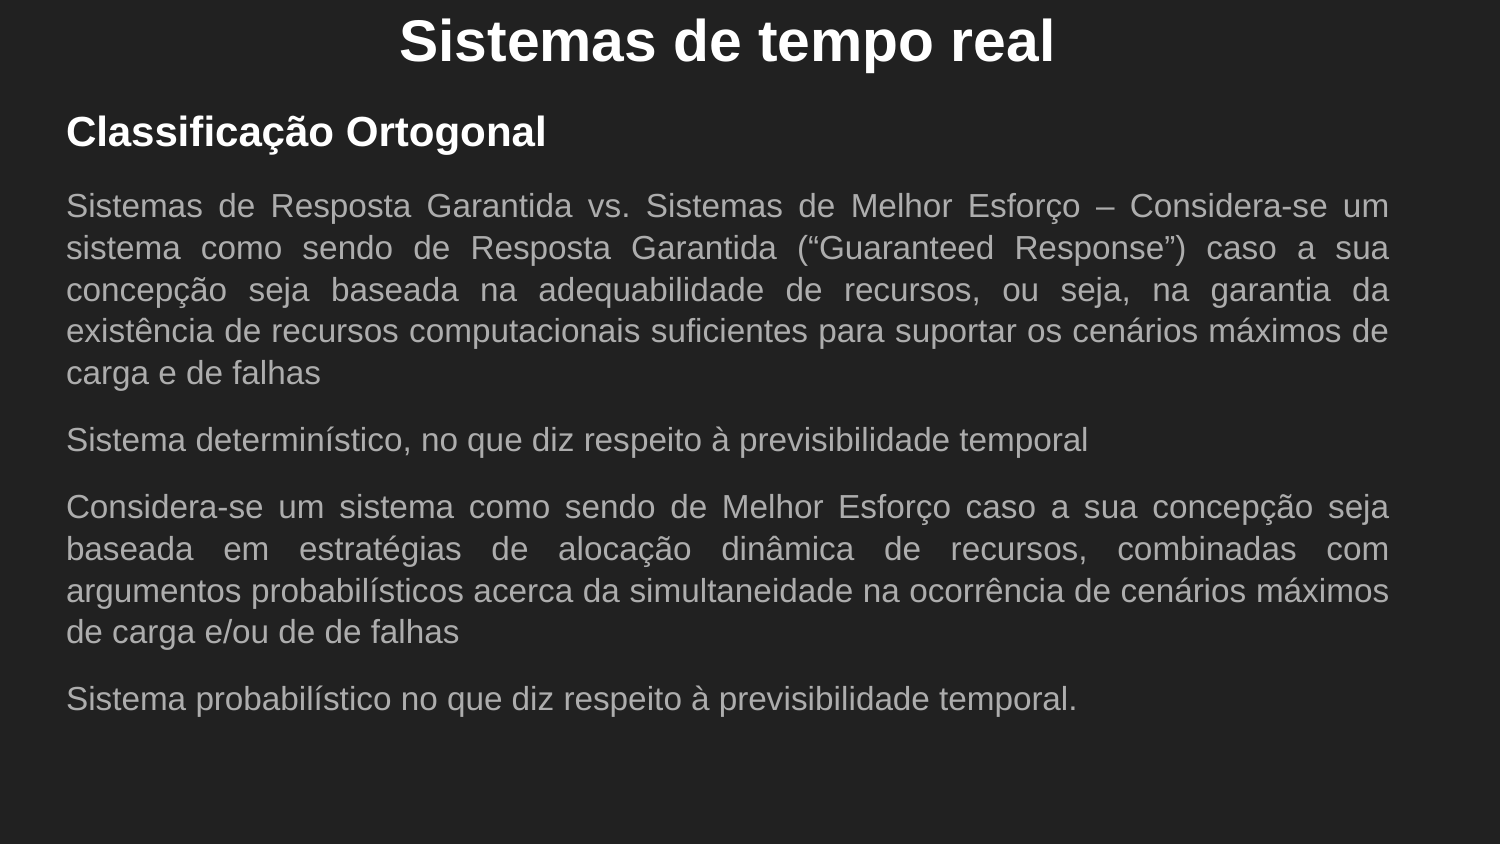

Sistemas de tempo real
# Classificação Ortogonal
Sistemas de Resposta Garantida vs. Sistemas de Melhor Esforço – Considera-se um sistema como sendo de Resposta Garantida (“Guaranteed Response”) caso a sua concepção seja baseada na adequabilidade de recursos, ou seja, na garantia da existência de recursos computacionais suficientes para suportar os cenários máximos de carga e de falhas
Sistema determinístico, no que diz respeito à previsibilidade temporal
Considera-se um sistema como sendo de Melhor Esforço caso a sua concepção seja baseada em estratégias de alocação dinâmica de recursos, combinadas com argumentos probabilísticos acerca da simultaneidade na ocorrência de cenários máximos de carga e/ou de de falhas
Sistema probabilístico no que diz respeito à previsibilidade temporal.